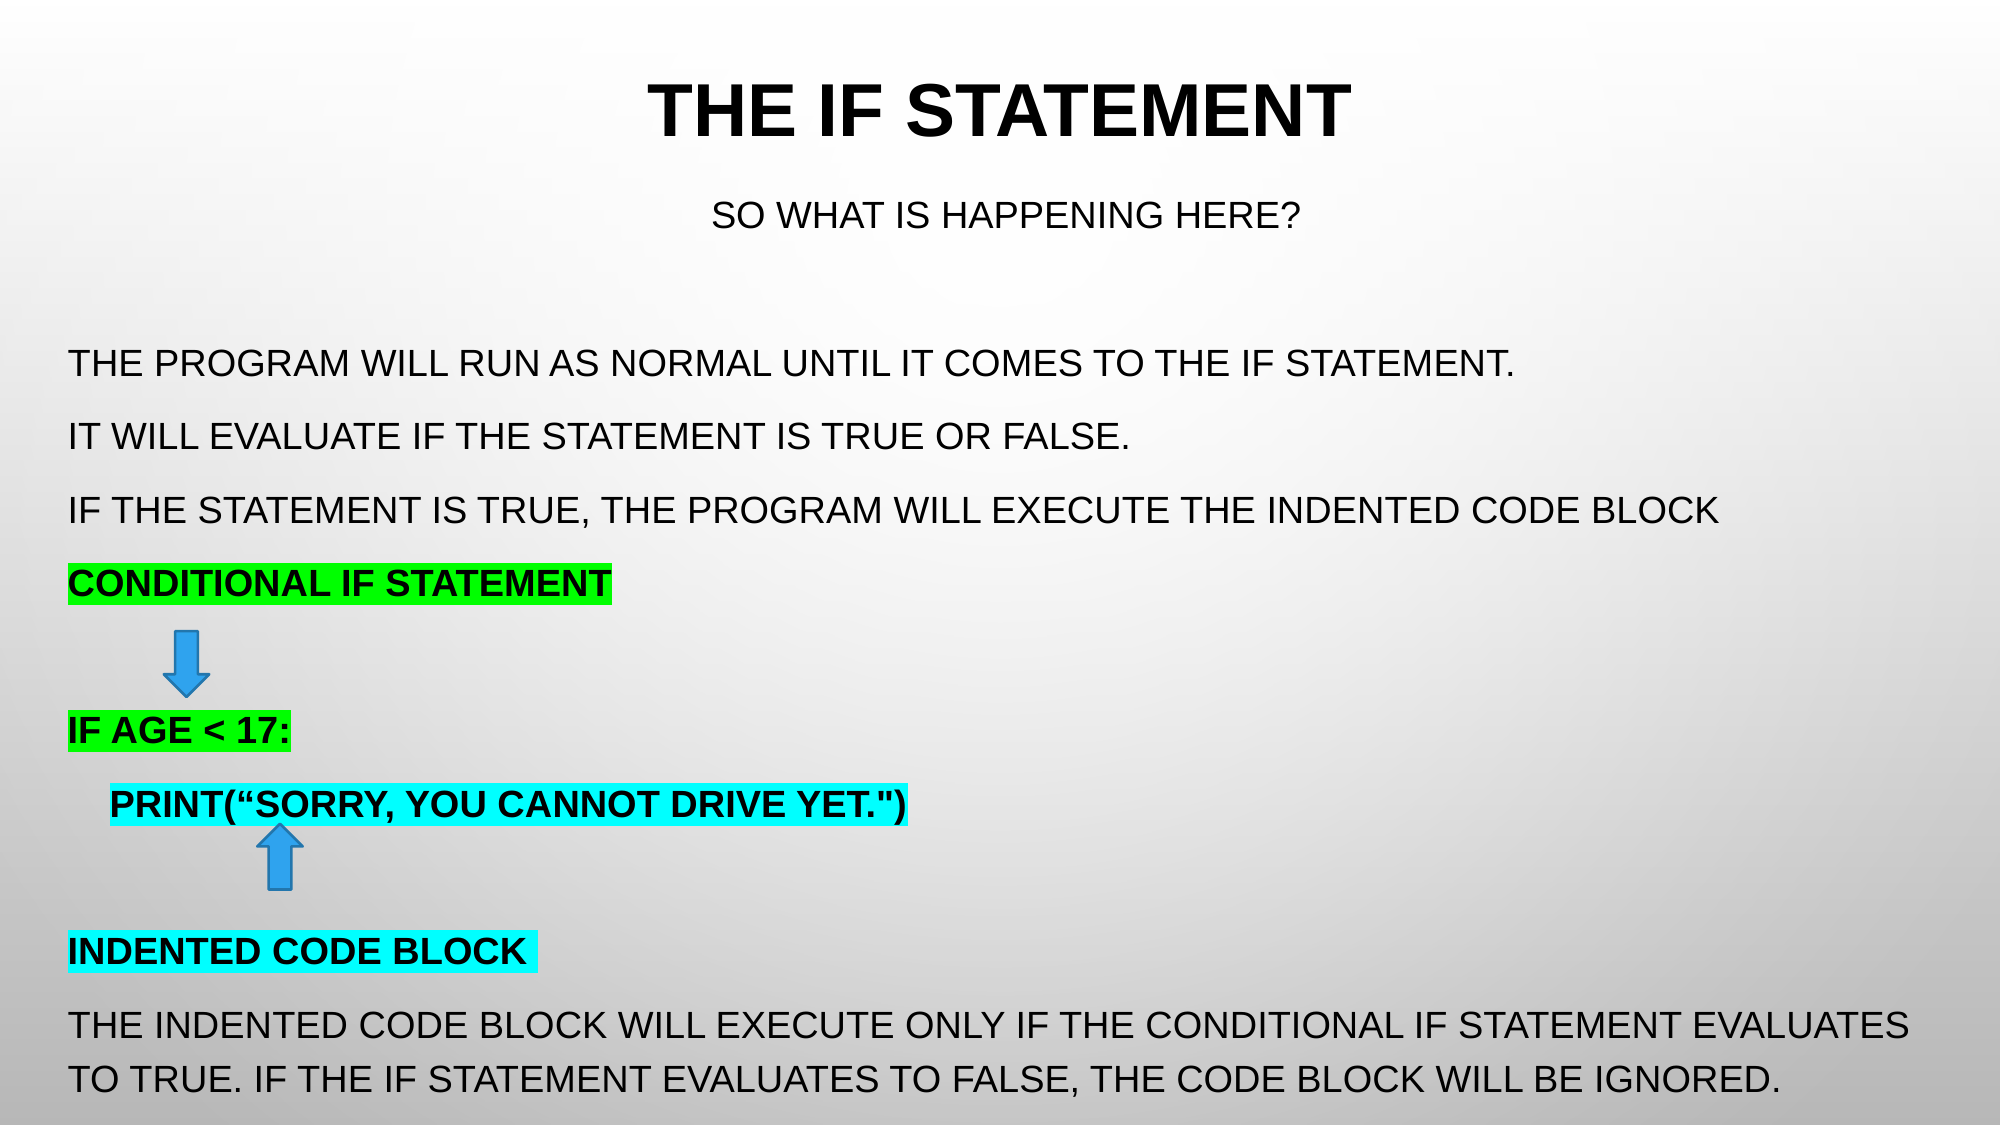

# THE IF STATEMENT
SO WHAT IS HAPPENING HERE?

THE PROGRAM WILL RUN AS NORMAL UNTIL IT COMES TO THE IF STATEMENT.
IT WILL EVALUATE IF THE STATEMENT IS TRUE OR FALSE.
IF THE STATEMENT IS TRUE, THE PROGRAM WILL EXECUTE THE INDENTED CODE BLOCK
CONDITIONAL IF STATEMENT

IF AGE < 17:
    PRINT(“SORRY, YOU CANNOT DRIVE YET.")

INDENTED CODE BLOCK
THE INDENTED CODE BLOCK WILL EXECUTE ONLY IF THE CONDITIONAL IF STATEMENT EVALUATES TO TRUE. IF THE IF STATEMENT EVALUATES TO FALSE, THE CODE BLOCK WILL BE IGNORED.